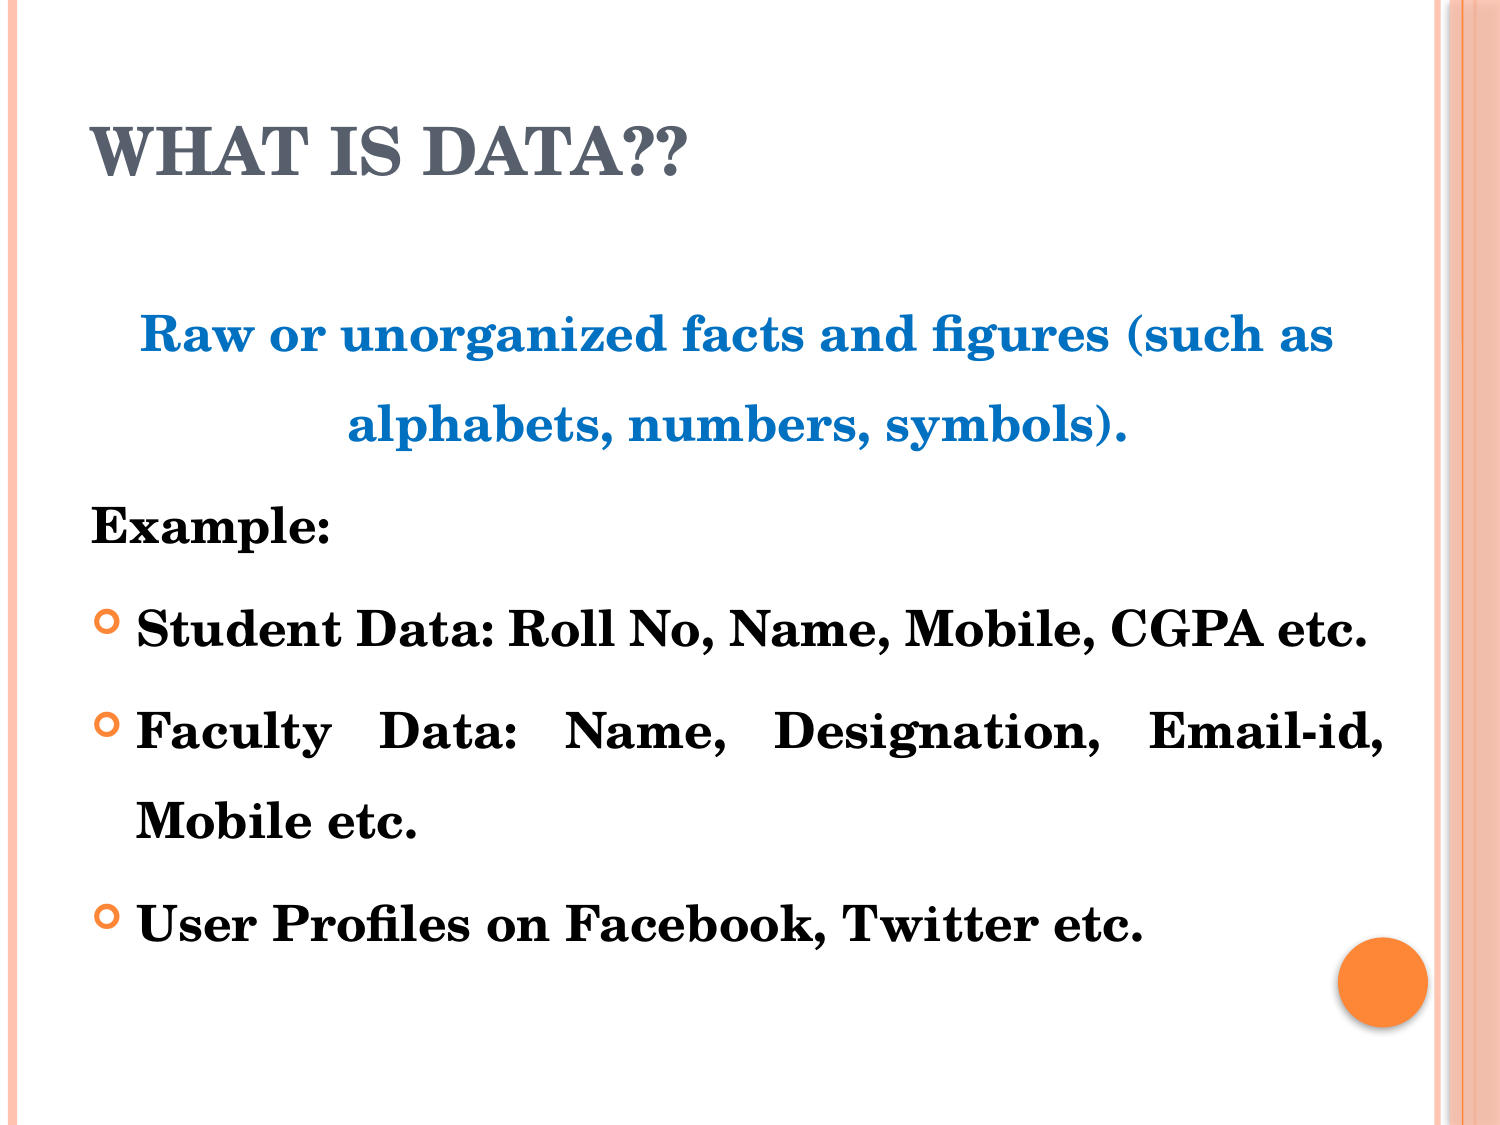

# What is Data??
Raw or unorganized facts and figures (such as alphabets, numbers, symbols).
Example:
Student Data: Roll No, Name, Mobile, CGPA etc.
Faculty Data: Name, Designation, Email-id, Mobile etc.
User Profiles on Facebook, Twitter etc.